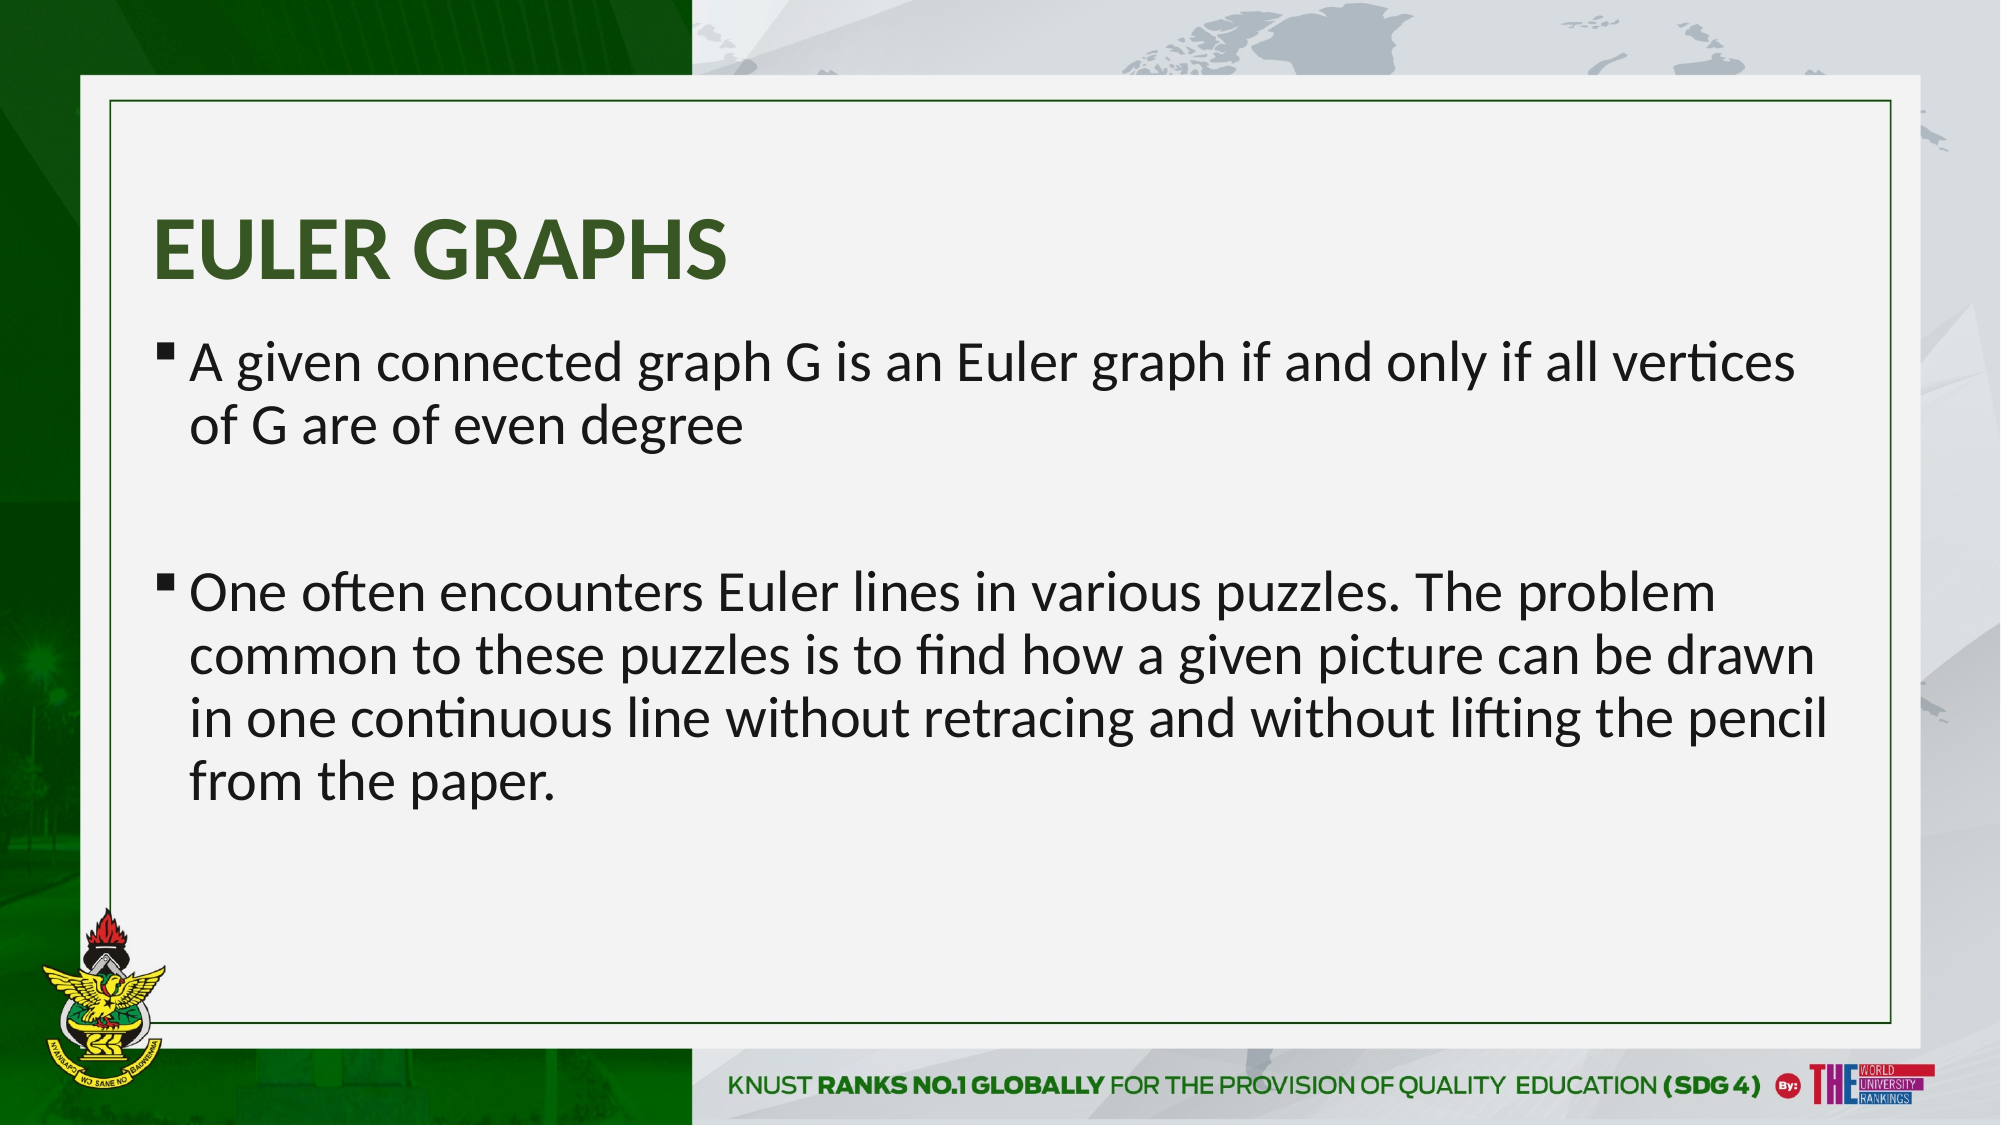

# EULER GRAPHS
A given connected graph G is an Euler graph if and only if all vertices of G are of even degree

One often encounters Euler lines in various puzzles. The problem common to these puzzles is to find how a given picture can be drawn in one continuous line without retracing and without lifting the pencil from the paper.